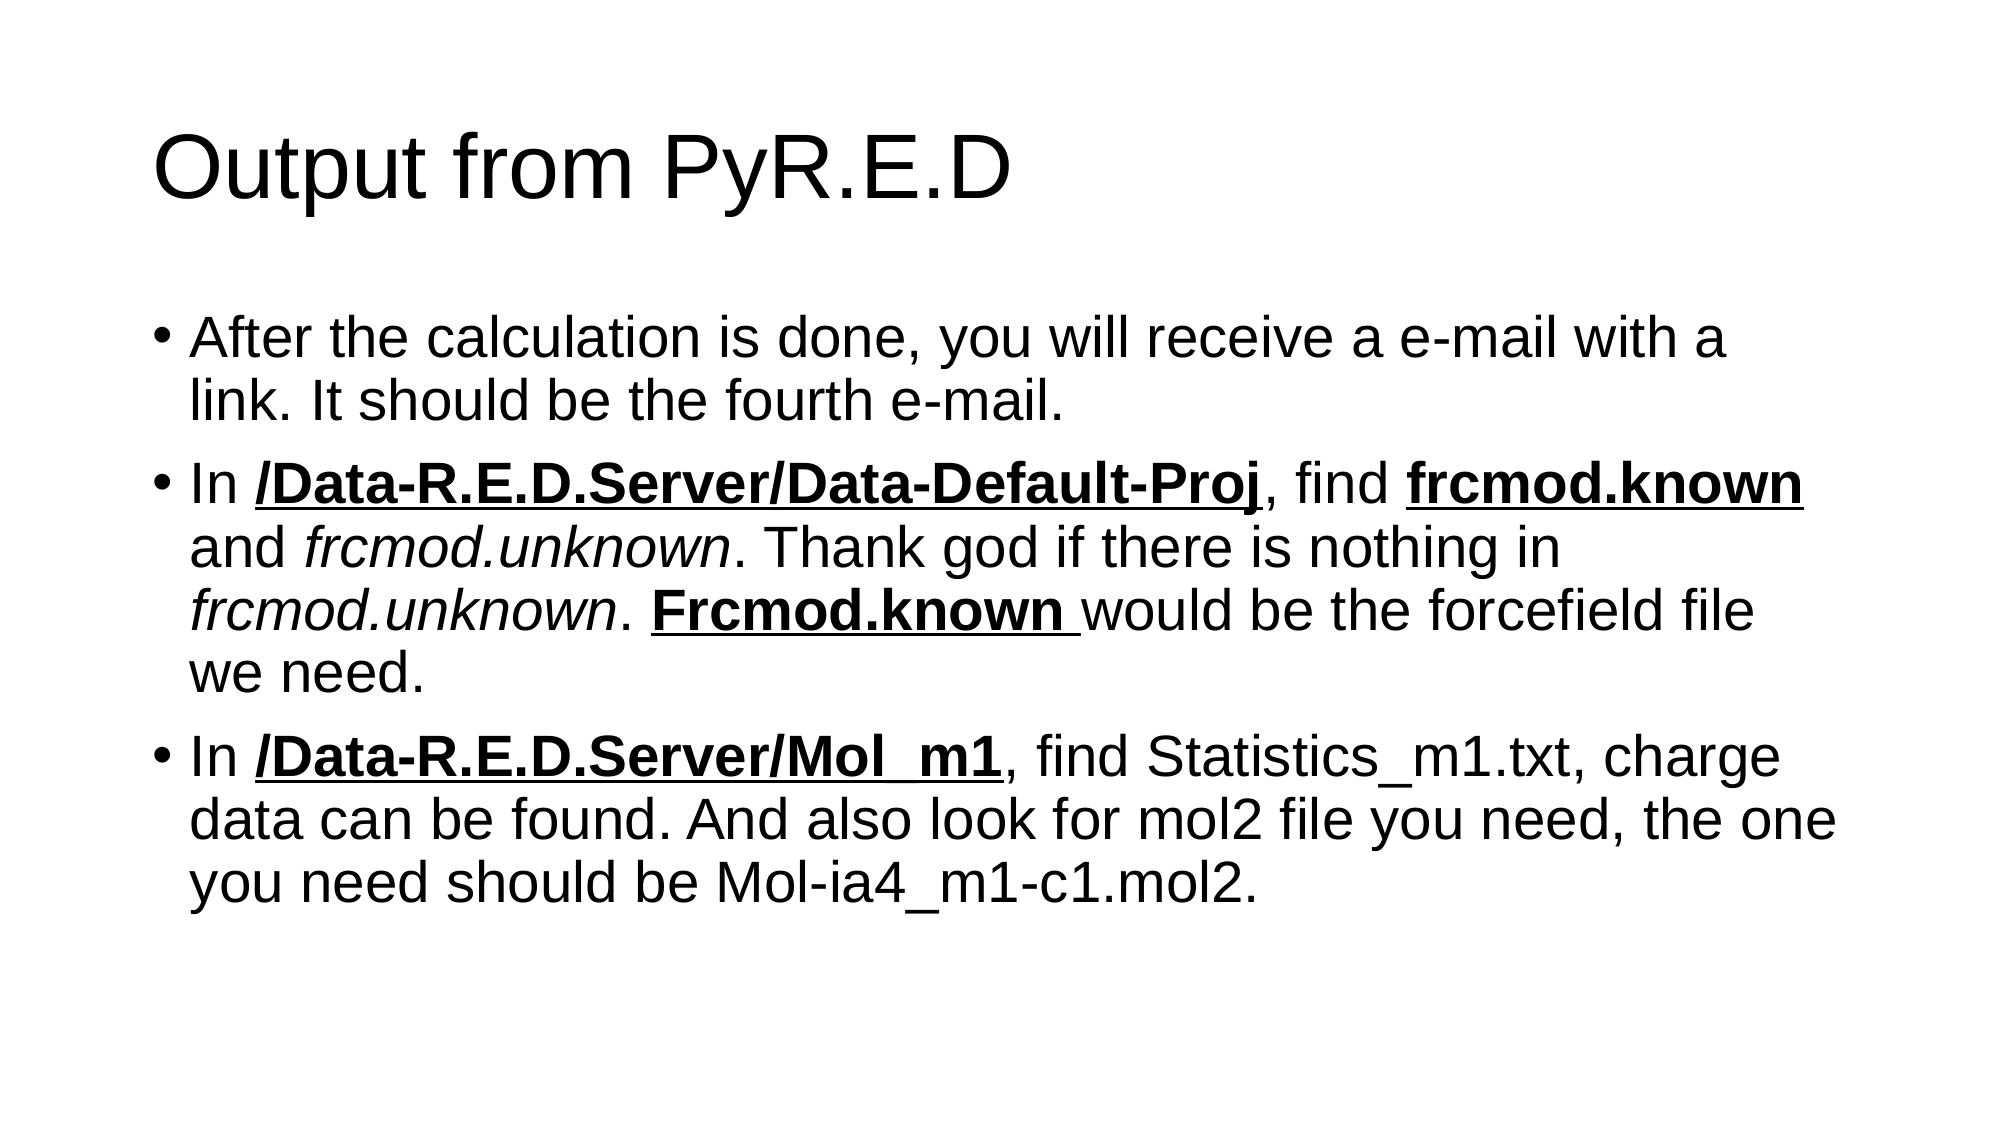

# Output from PyR.E.D
After the calculation is done, you will receive a e-mail with a link. It should be the fourth e-mail.
In /Data-R.E.D.Server/Data-Default-Proj, find frcmod.known and frcmod.unknown. Thank god if there is nothing in frcmod.unknown. Frcmod.known would be the forcefield file we need.
In /Data-R.E.D.Server/Mol_m1, find Statistics_m1.txt, charge data can be found. And also look for mol2 file you need, the one you need should be Mol-ia4_m1-c1.mol2.